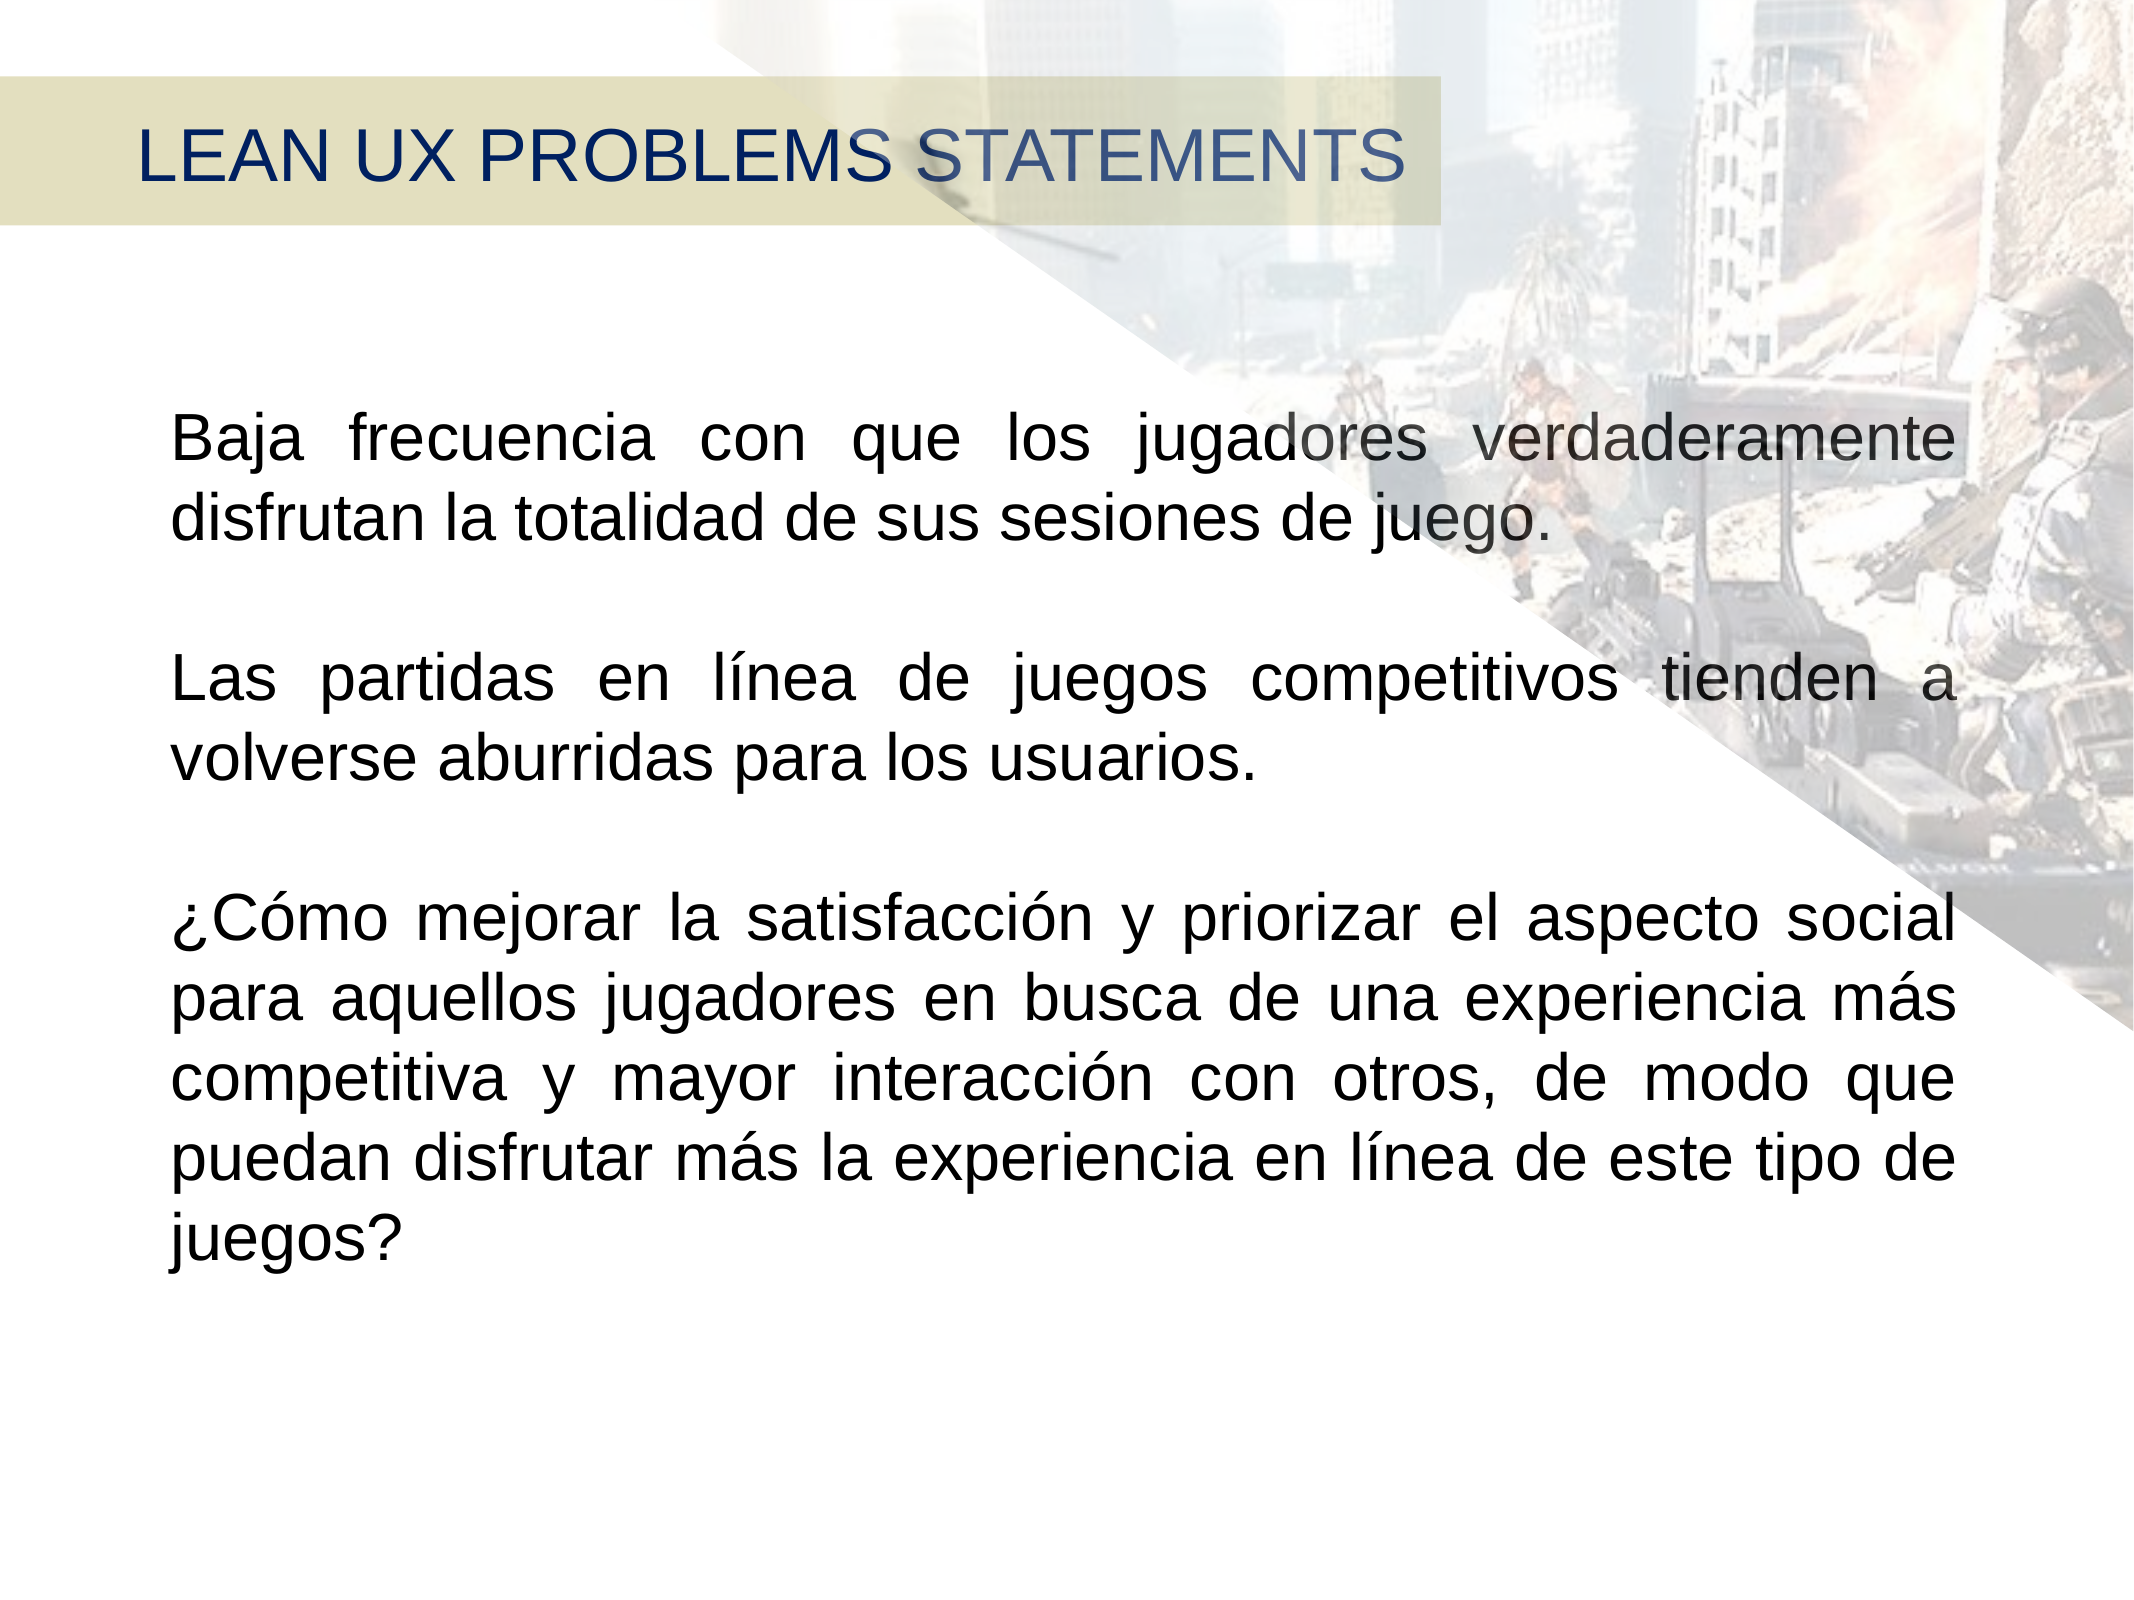

LEAN UX PROBLEMS STATEMENTS
Baja frecuencia con que los jugadores verdaderamente disfrutan la totalidad de sus sesiones de juego.

Las partidas en línea de juegos competitivos tienden a volverse aburridas para los usuarios.

¿Cómo mejorar la satisfacción y priorizar el aspecto social para aquellos jugadores en busca de una experiencia más competitiva y mayor interacción con otros, de modo que puedan disfrutar más la experiencia en línea de este tipo de juegos?